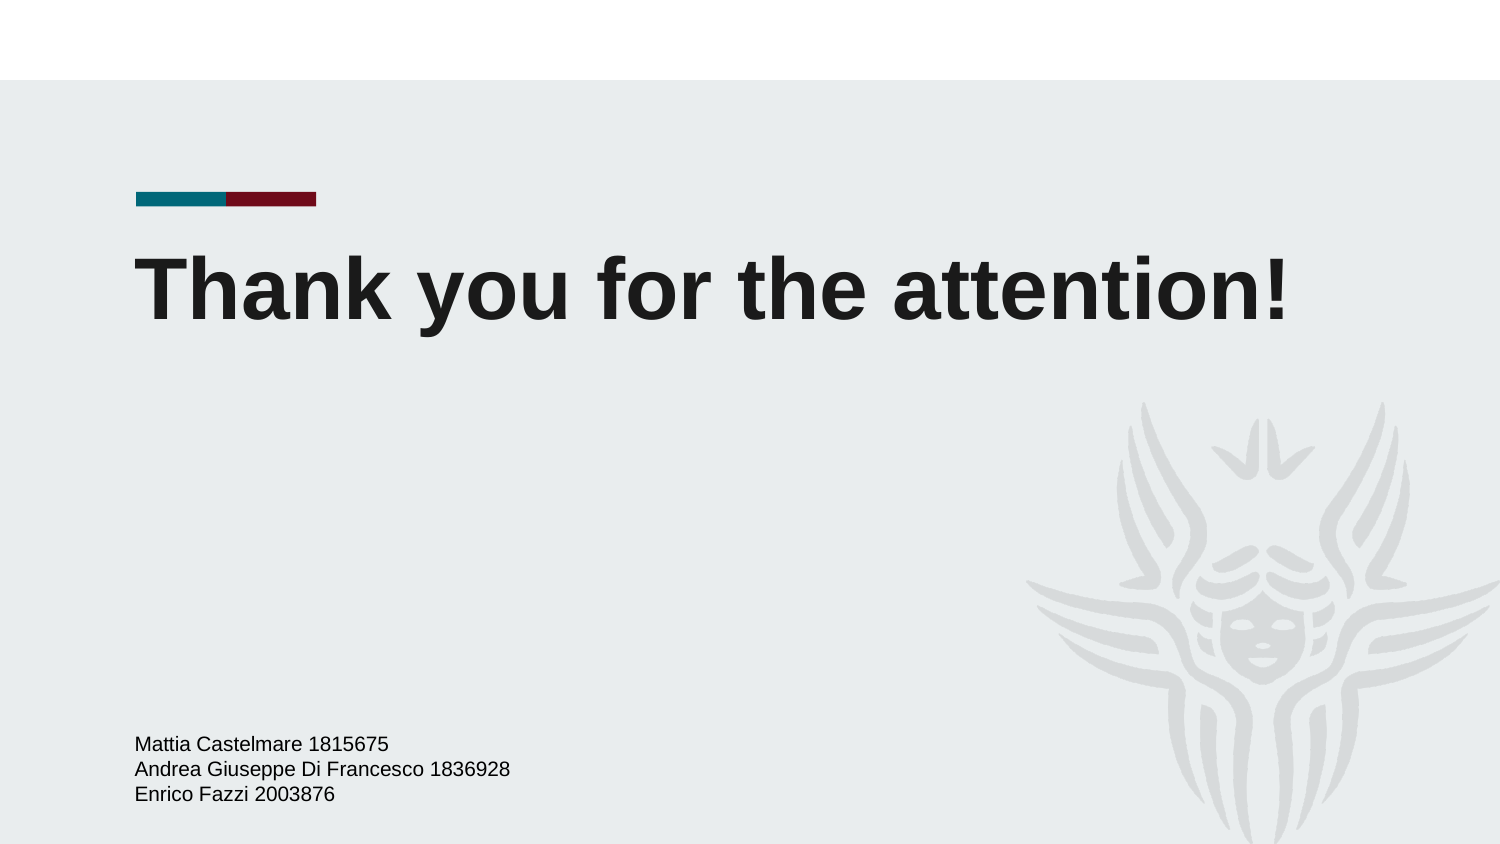

# Thank you for the attention!
Mattia Castelmare 1815675
Andrea Giuseppe Di Francesco 1836928
Enrico Fazzi 2003876